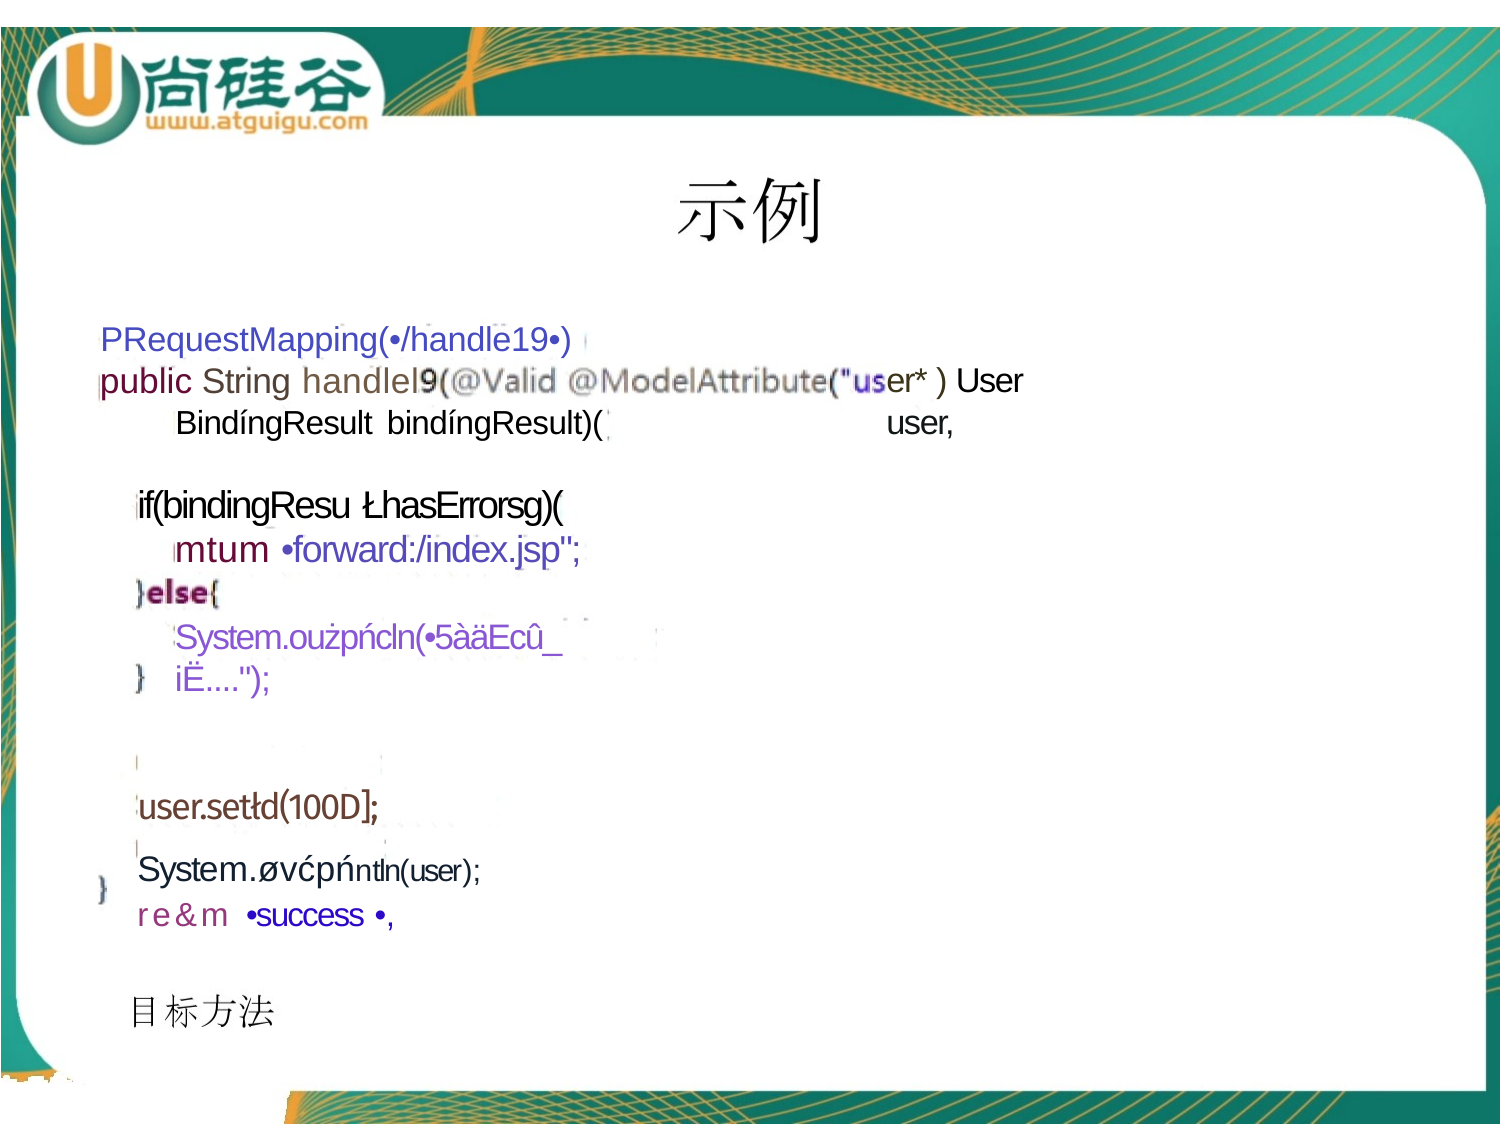

PRequestMapping(•/handle19•)
public String handlel
BindíngResult bindíngResult)(
er* ) User user,
if(bindingResu ŁhasErrorsg)(
mtum •forward:/index.jsp";

System.oużpńcln(•5àäEcû_ iË....");

user.setłd(100D];  System.øvćpńntln(user);  re&m •success •,